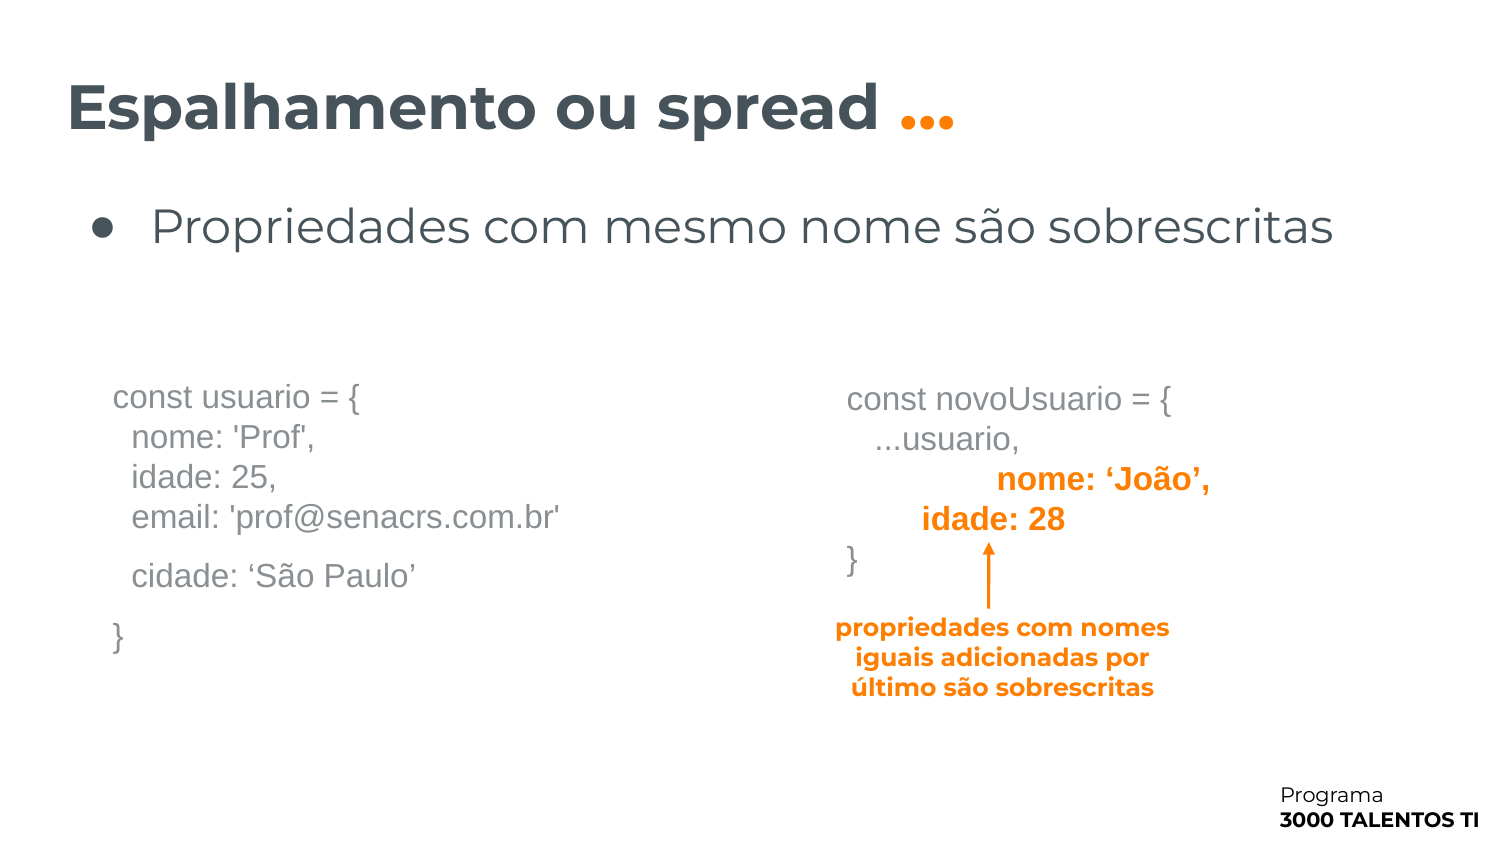

# Espalhamento ou spread …
Propriedades com mesmo nome são sobrescritas
const usuario = {
  nome: 'Prof',
  idade: 25,
  email: 'prof@senacrs.com.br'
  cidade: ‘São Paulo’
}

const novoUsuario = {
   ...usuario,
	nome: ‘João’,
idade: 28
}

propriedades com nomes iguais adicionadas por último são sobrescritas